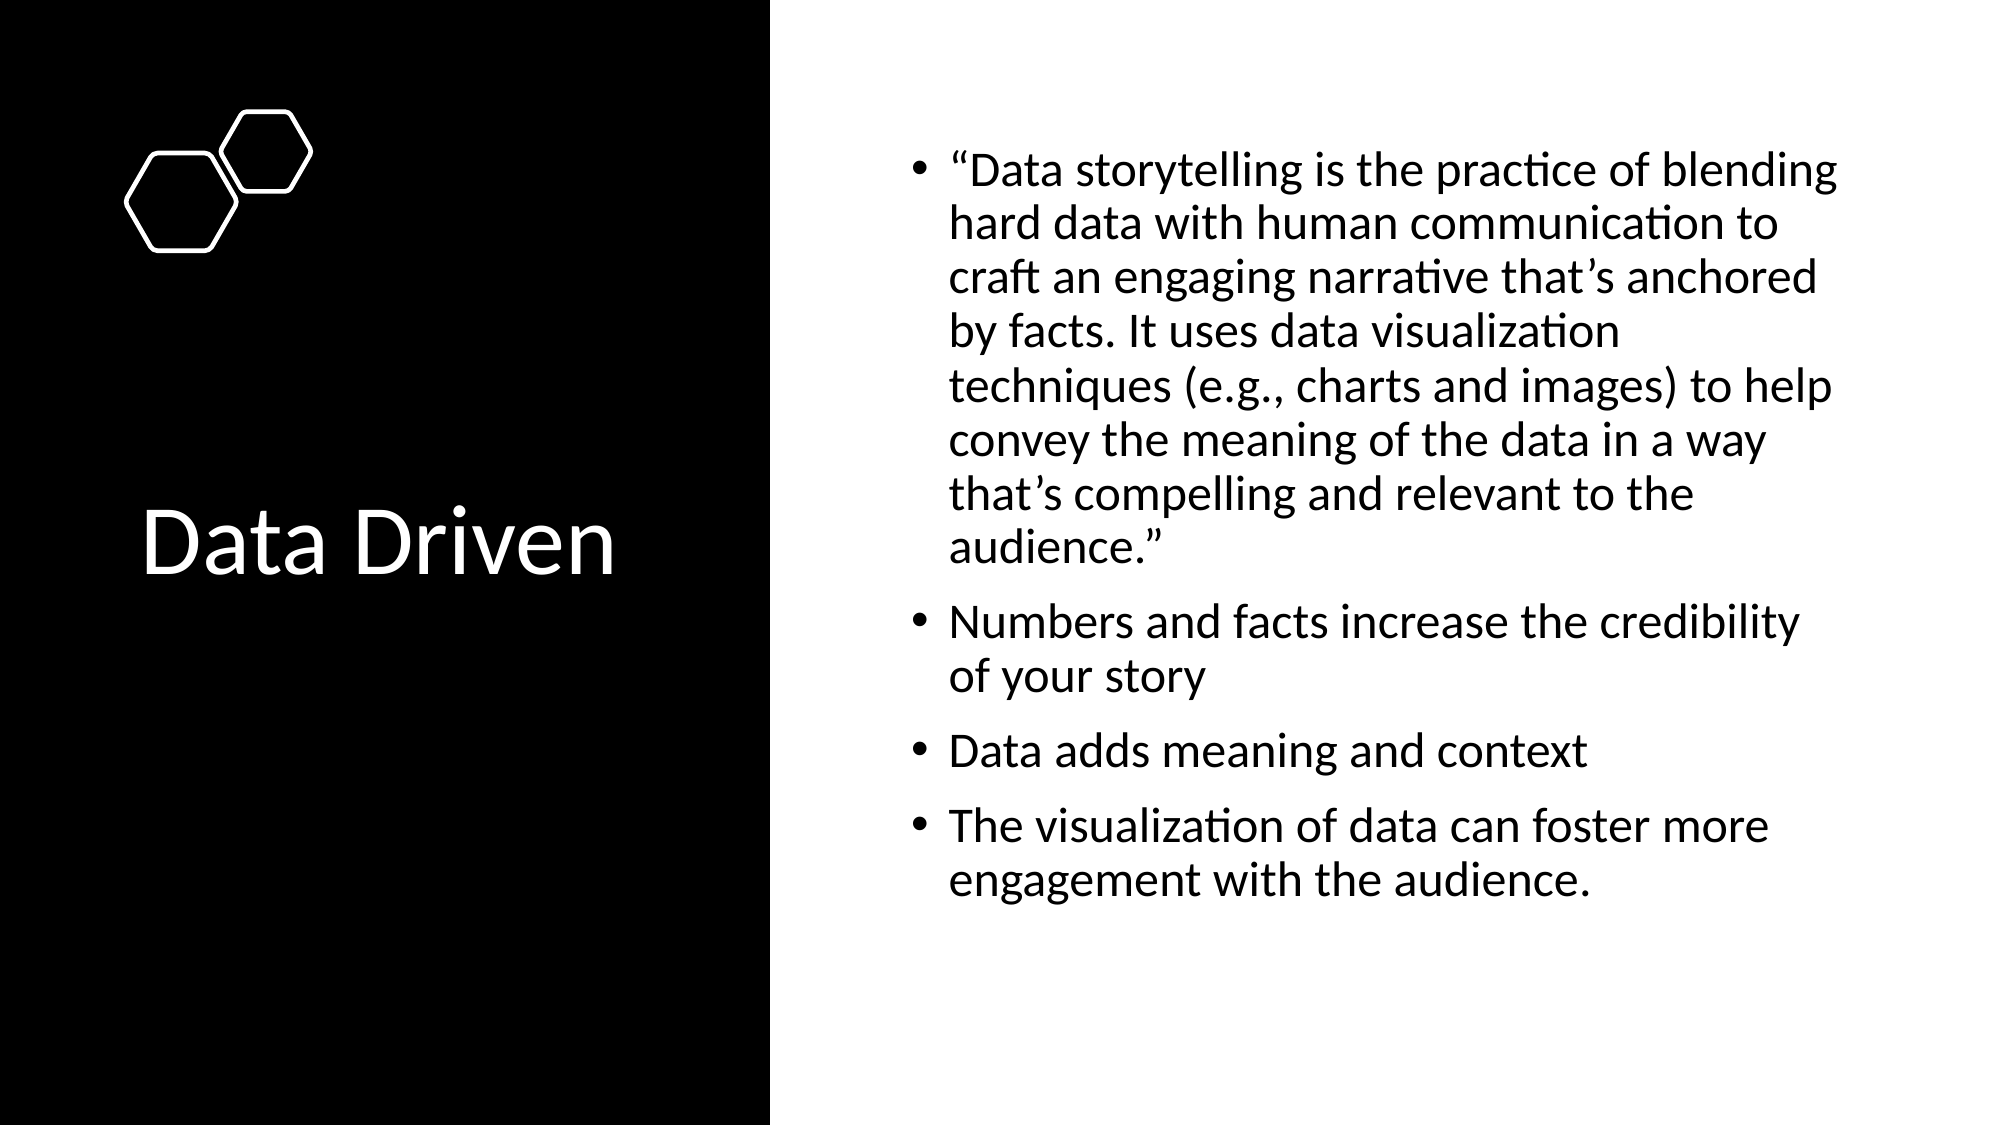

“Data storytelling is the practice of blending hard data with human communication to craft an engaging narrative that’s anchored by facts. It uses data visualization techniques (e.g., charts and images) to help convey the meaning of the data in a way that’s compelling and relevant to the audience.”
Numbers and facts increase the credibility of your story
Data adds meaning and context
The visualization of data can foster more engagement with the audience.

# Data Driven